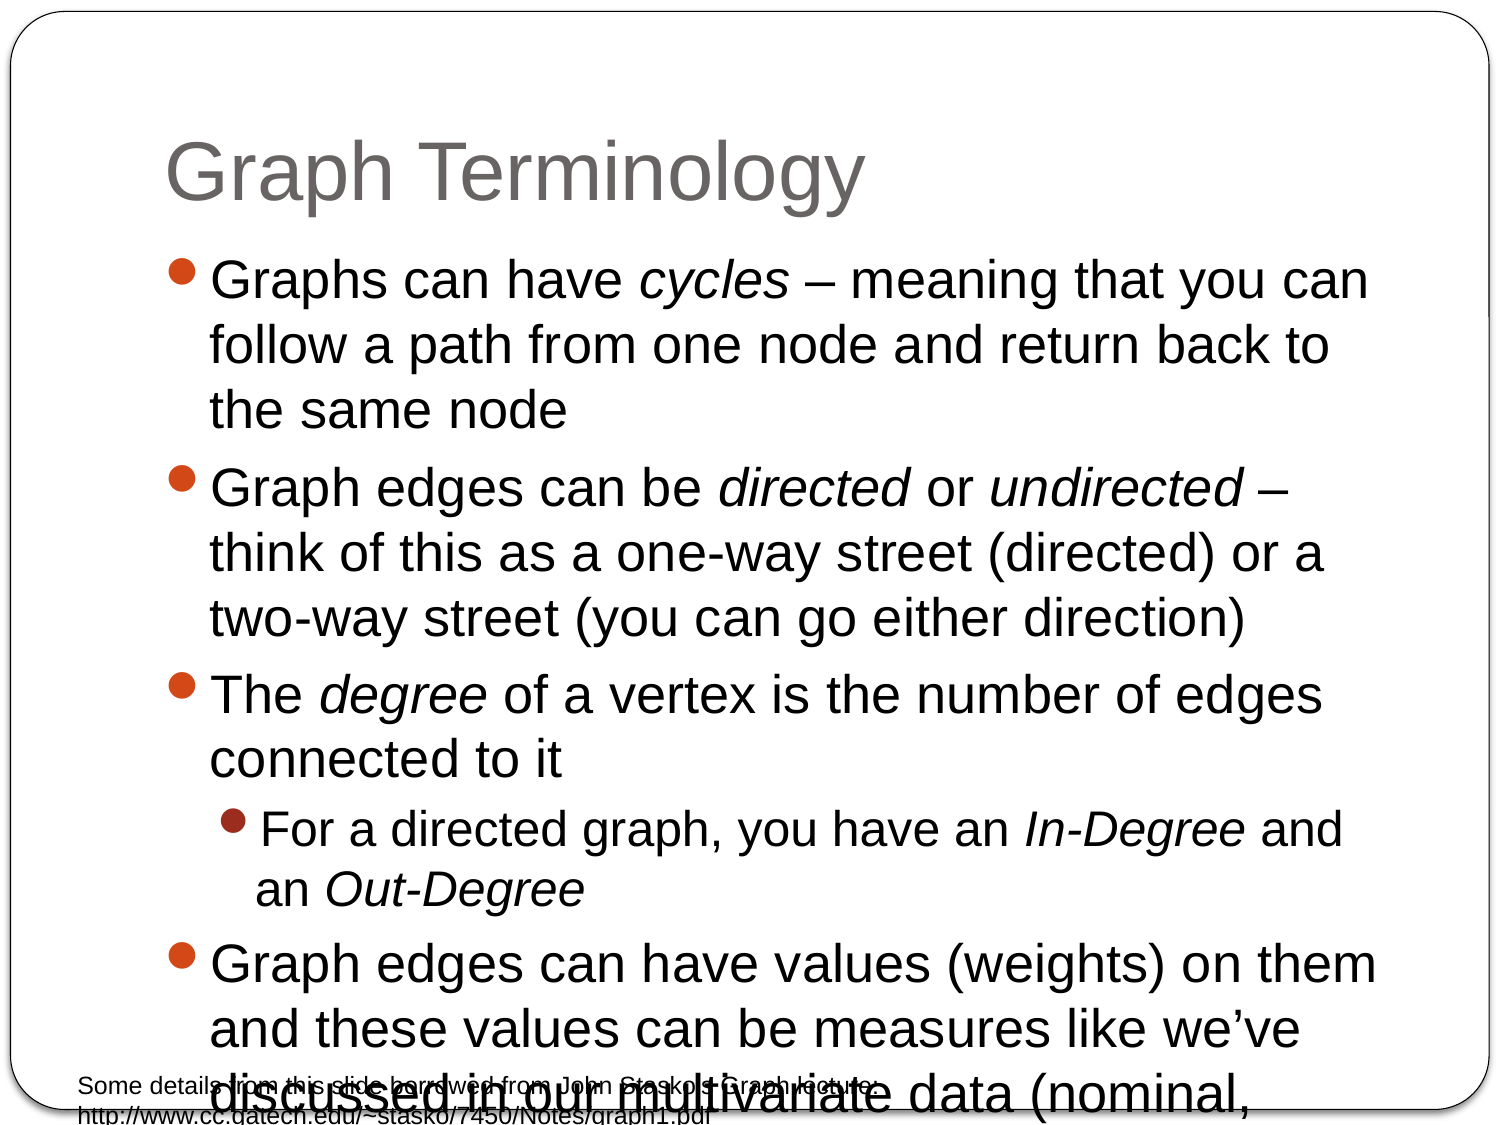

# Graph Terminology
Graphs can have cycles – meaning that you can follow a path from one node and return back to the same node
Graph edges can be directed or undirected – think of this as a one-way street (directed) or a two-way street (you can go either direction)
The degree of a vertex is the number of edges connected to it
For a directed graph, you have an In-Degree and an Out-Degree
Graph edges can have values (weights) on them and these values can be measures like we’ve discussed in our multivariate data (nominal, ordinal or quantitative)
Some details from this slide borrowed from John Stasko’s Graph lecture:  http://www.cc.gatech.edu/~stasko/7450/Notes/graph1.pdf